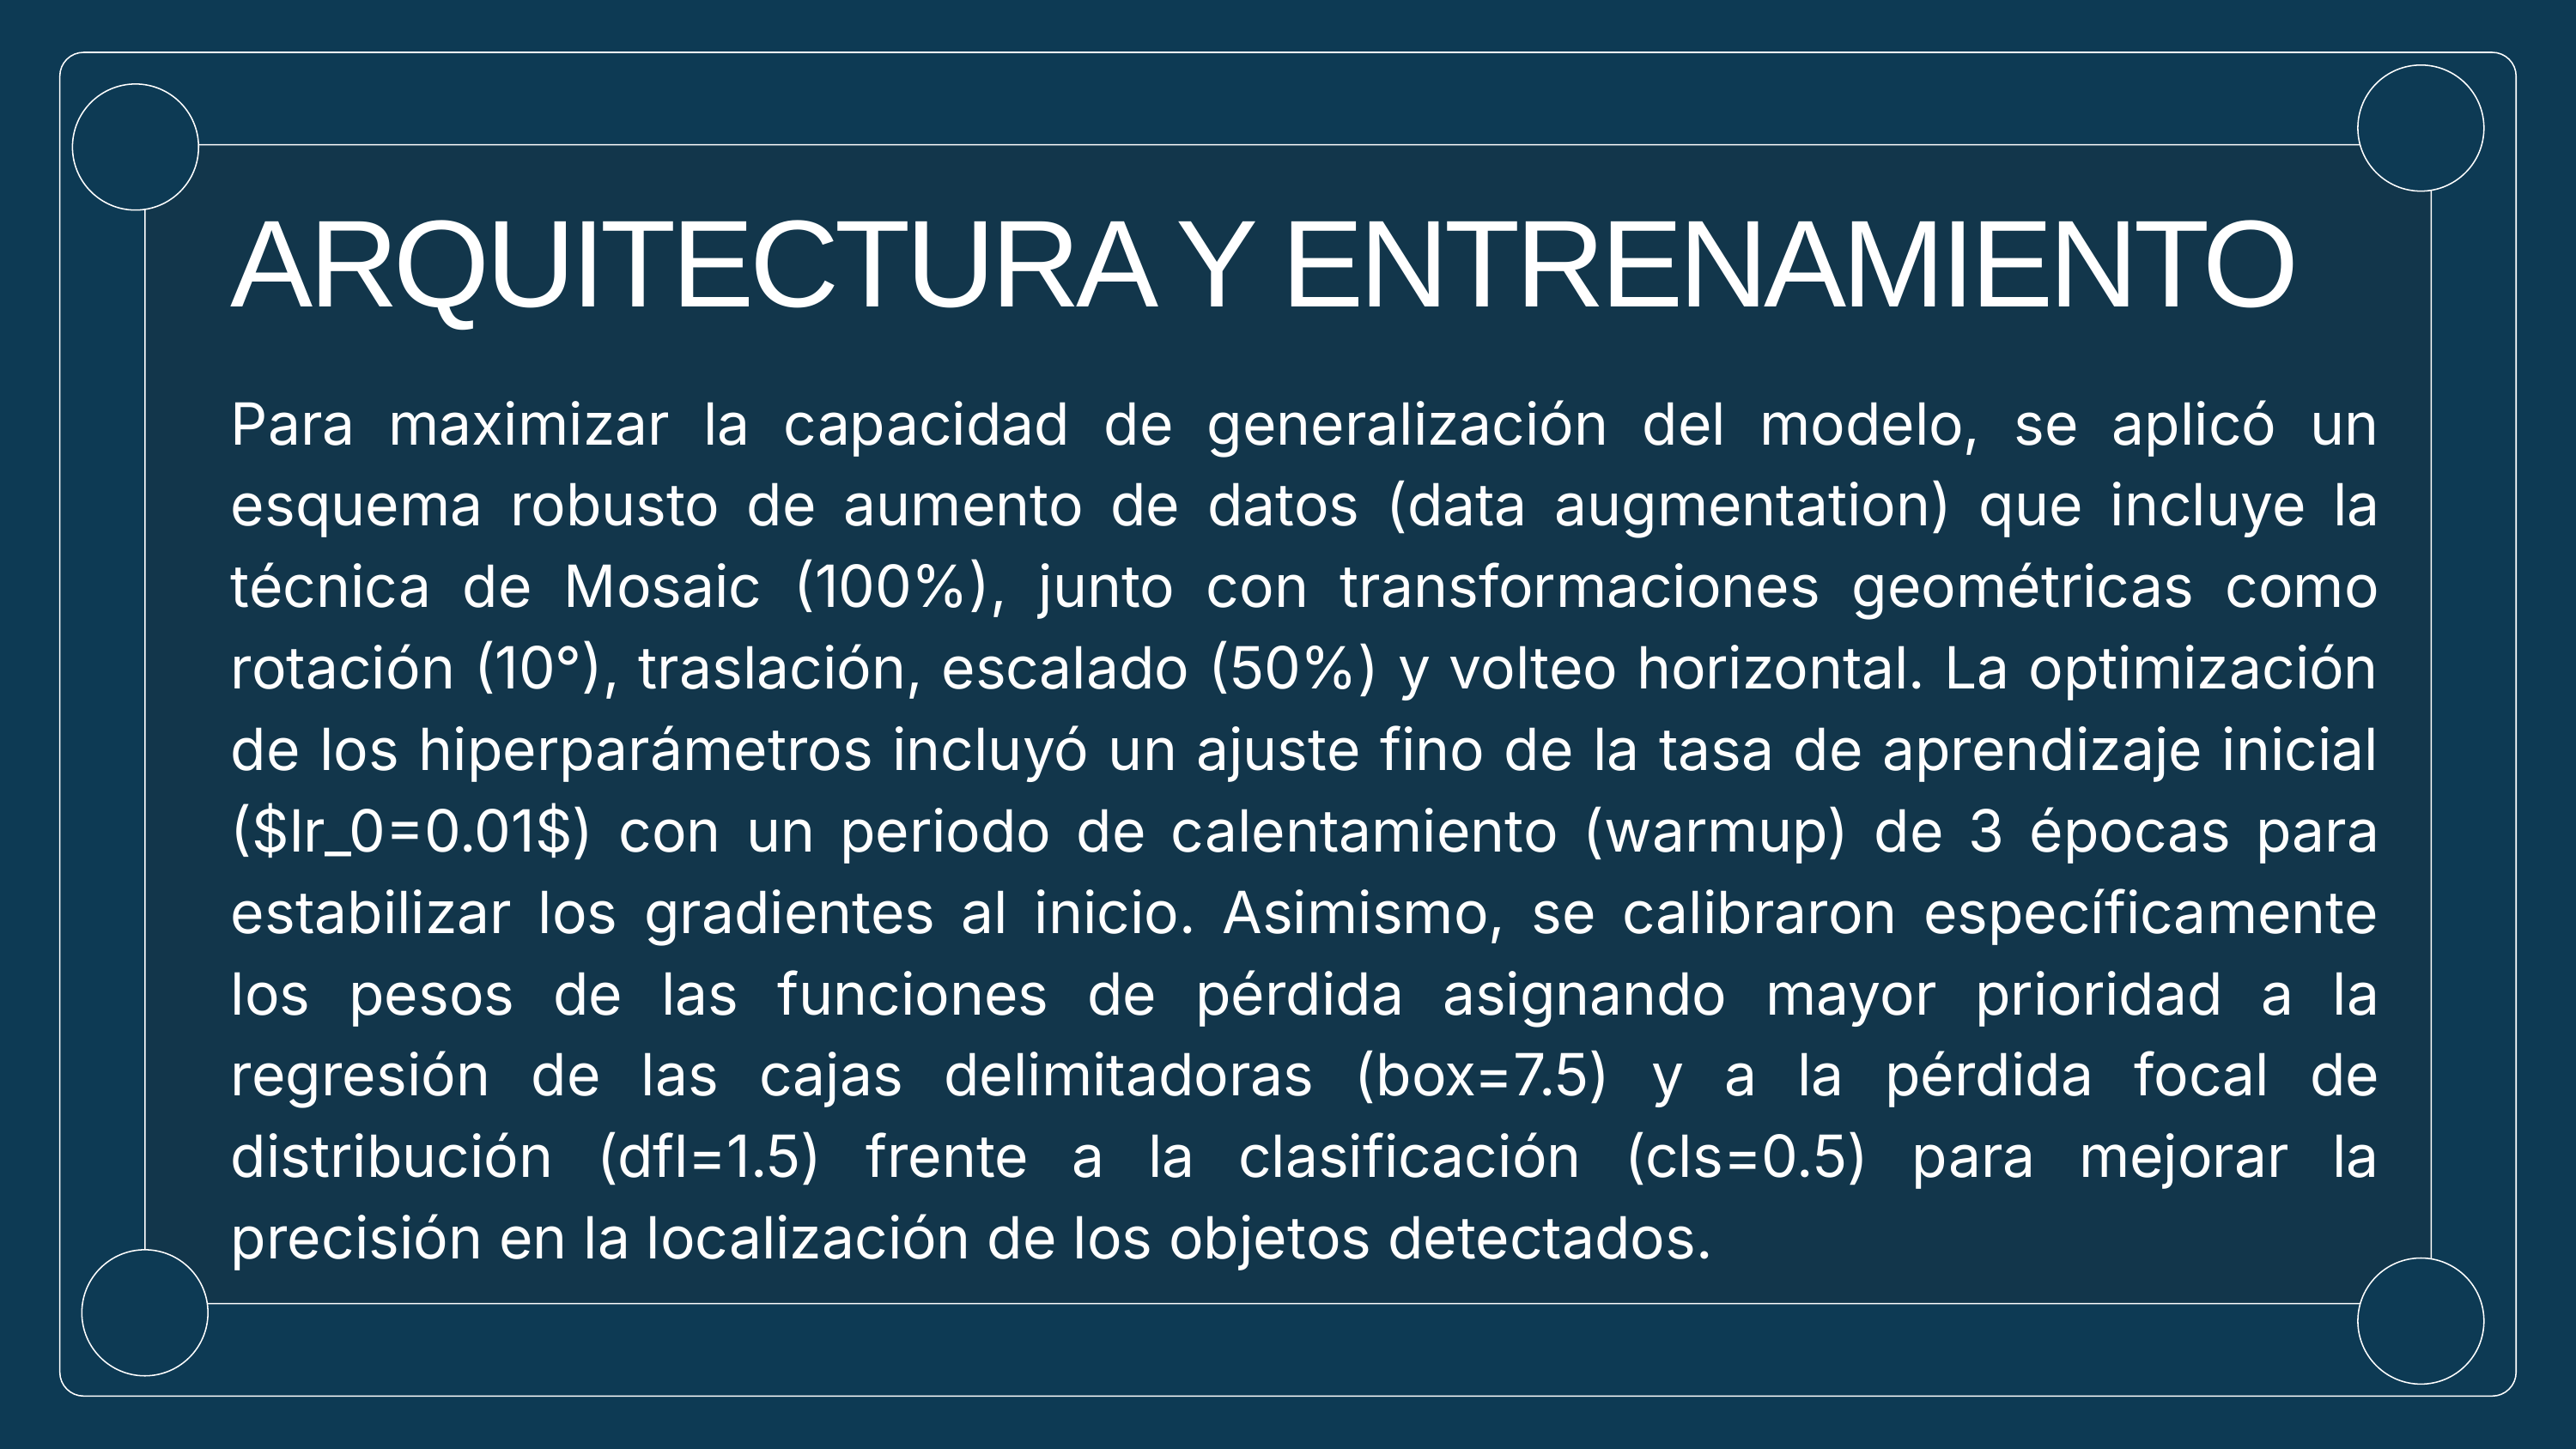

ARQUITECTURA Y ENTRENAMIENTO
Para maximizar la capacidad de generalización del modelo, se aplicó un esquema robusto de aumento de datos (data augmentation) que incluye la técnica de Mosaic (100%), junto con transformaciones geométricas como rotación (10°), traslación, escalado (50%) y volteo horizontal. La optimización de los hiperparámetros incluyó un ajuste fino de la tasa de aprendizaje inicial ($lr_0=0.01$) con un periodo de calentamiento (warmup) de 3 épocas para estabilizar los gradientes al inicio. Asimismo, se calibraron específicamente los pesos de las funciones de pérdida asignando mayor prioridad a la regresión de las cajas delimitadoras (box=7.5) y a la pérdida focal de distribución (dfl=1.5) frente a la clasificación (cls=0.5) para mejorar la precisión en la localización de los objetos detectados.